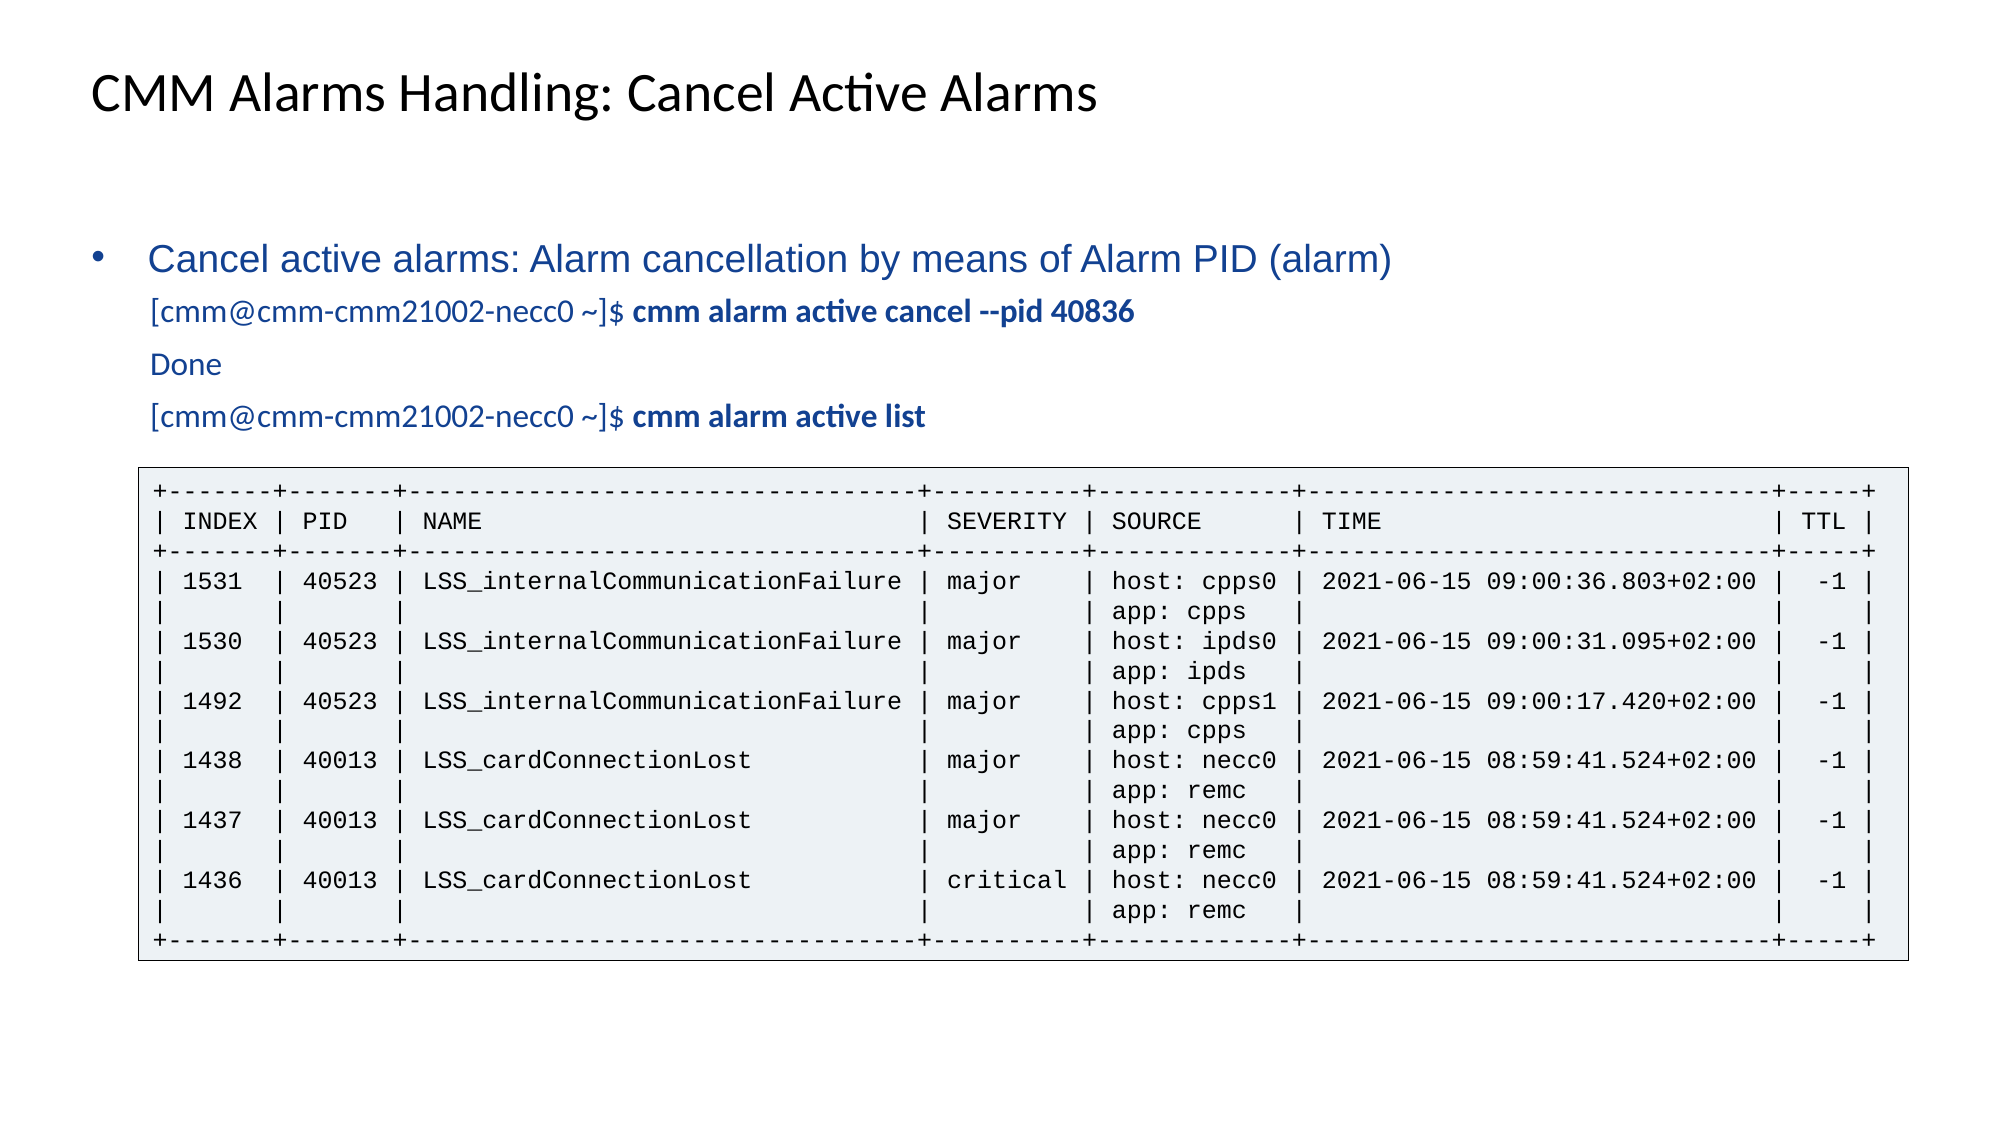

Slide excluded from Table of Contents
# CMM Alarms Handling: Cancel Active Alarms
Cancel active alarms: Alarm cancellation by means of Alarm PID (alarm)identifier)
[cmm@cmm-cmm21002-necc0 ~]$ cmm alarm active cancel --pid 40836
Done
[cmm@cmm-cmm21002-necc0 ~]$ cmm alarm active list

+-------+-------+----------------------------------+----------+-------------+-------------------------------+-----+
| INDEX | PID   | NAME                             | SEVERITY | SOURCE      | TIME                          | TTL |
+-------+-------+----------------------------------+----------+-------------+-------------------------------+-----+
| 1531  | 40523 | LSS_internalCommunicationFailure | major    | host: cpps0 | 2021-06-15 09:00:36.803+02:00 |  -1 |
|       |       |                                  |          | app: cpps   |                               |     |
| 1530  | 40523 | LSS_internalCommunicationFailure | major    | host: ipds0 | 2021-06-15 09:00:31.095+02:00 |  -1 |
|       |       |                                  |          | app: ipds   |                               |     |
| 1492  | 40523 | LSS_internalCommunicationFailure | major    | host: cpps1 | 2021-06-15 09:00:17.420+02:00 |  -1 |
|       |       |                                  |          | app: cpps   |                               |     |
| 1438  | 40013 | LSS_cardConnectionLost           | major    | host: necc0 | 2021-06-15 08:59:41.524+02:00 |  -1 |
|       |       |                                  |          | app: remc   |                               |     |
| 1437  | 40013 | LSS_cardConnectionLost           | major    | host: necc0 | 2021-06-15 08:59:41.524+02:00 |  -1 |
|       |       |                                  |          | app: remc   |                               |     |
| 1436  | 40013 | LSS_cardConnectionLost           | critical | host: necc0 | 2021-06-15 08:59:41.524+02:00 |  -1 |
|       |       |                                  |          | app: remc   |                               |     |
+-------+-------+----------------------------------+----------+-------------+-------------------------------+-----+